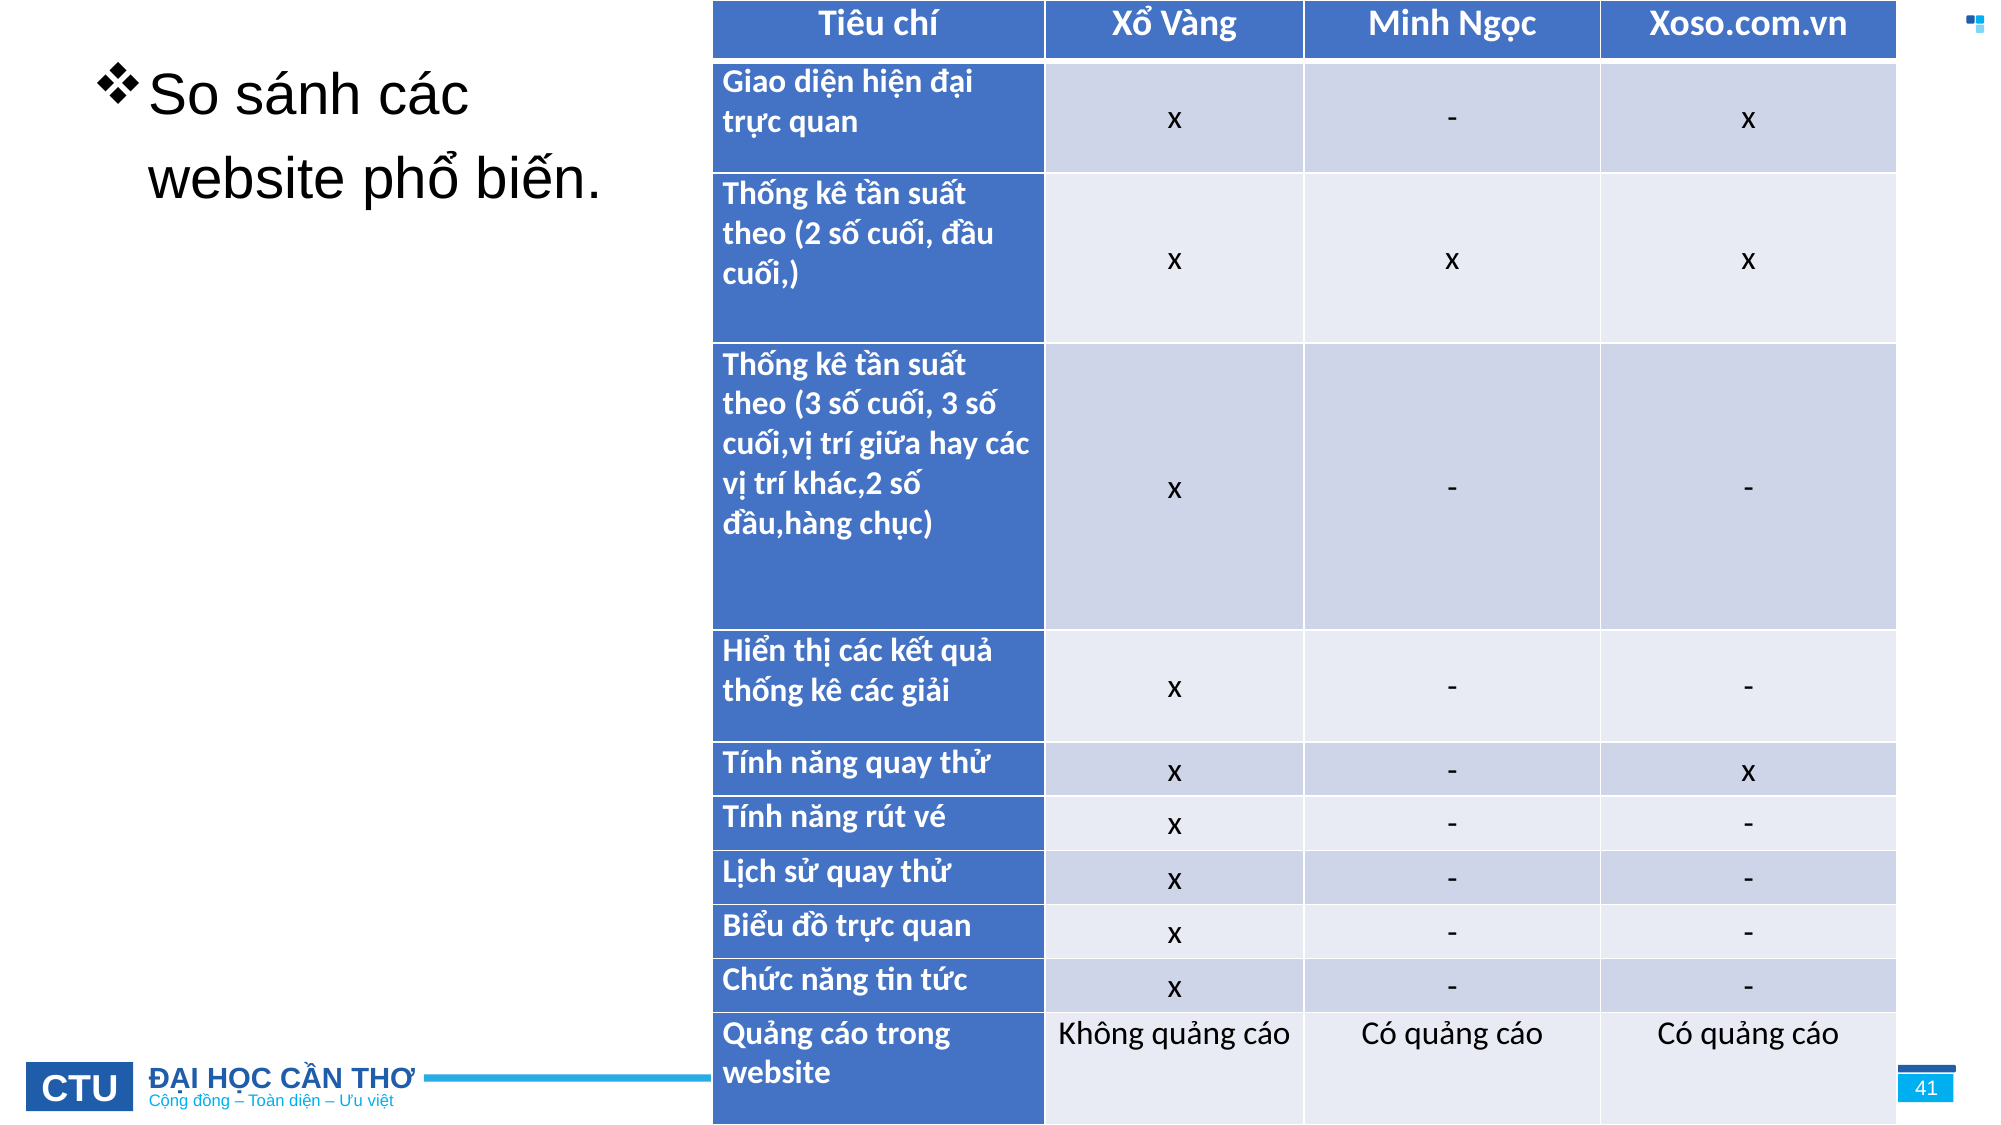

| Tiêu chí | Xổ Vàng | Minh Ngọc | Xoso.com.vn |
| --- | --- | --- | --- |
| Giao diện hiện đại trực quan | x | - | x |
| Thống kê tần suất theo (2 số cuối, đầu cuối,) | x | x | x |
| Thống kê tần suất theo (3 số cuối, 3 số cuối,vị trí giữa hay các vị trí khác,2 số đầu,hàng chục) | x | - | - |
| Hiển thị các kết quả thống kê các giải | x | - | - |
| Tính năng quay thử | x | - | x |
| Tính năng rút vé | x | - | - |
| Lịch sử quay thử | x | - | - |
| Biểu đồ trực quan | x | - | - |
| Chức năng tin tức | x | - | - |
| Quảng cáo trong website | Không quảng cáo | Có quảng cáo | Có quảng cáo |
So sánh các website phổ biến.